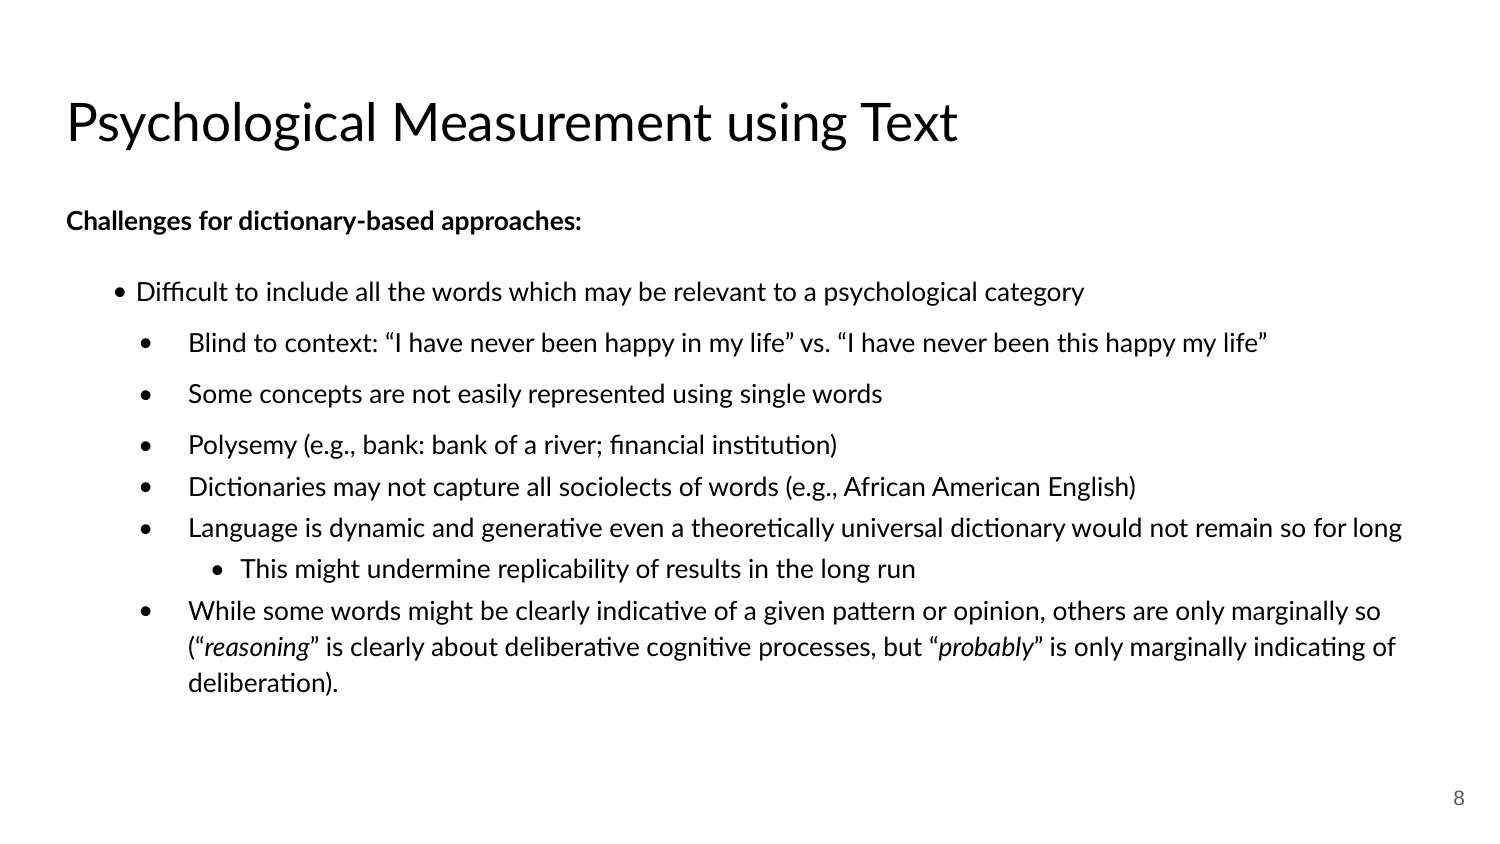

# Psychological Measurement using Text

Challenges for dictionary-based approaches:

Difficult to include all the words which may be relevant to a psychological category
Blind to context: “I have never been happy in my life” vs. “I have never been this happy my life”
Some concepts are not easily represented using single words
Polysemy (e.g., bank: bank of a river; financial institution)
Dictionaries may not capture all sociolects of words (e.g., African American English)
Language is dynamic and generative even a theoretically universal dictionary would not remain so for long
This might undermine replicability of results in the long run
While some words might be clearly indicative of a given pattern or opinion, others are only marginally so (“reasoning” is clearly about deliberative cognitive processes, but “probably” is only marginally indicating of deliberation).
8